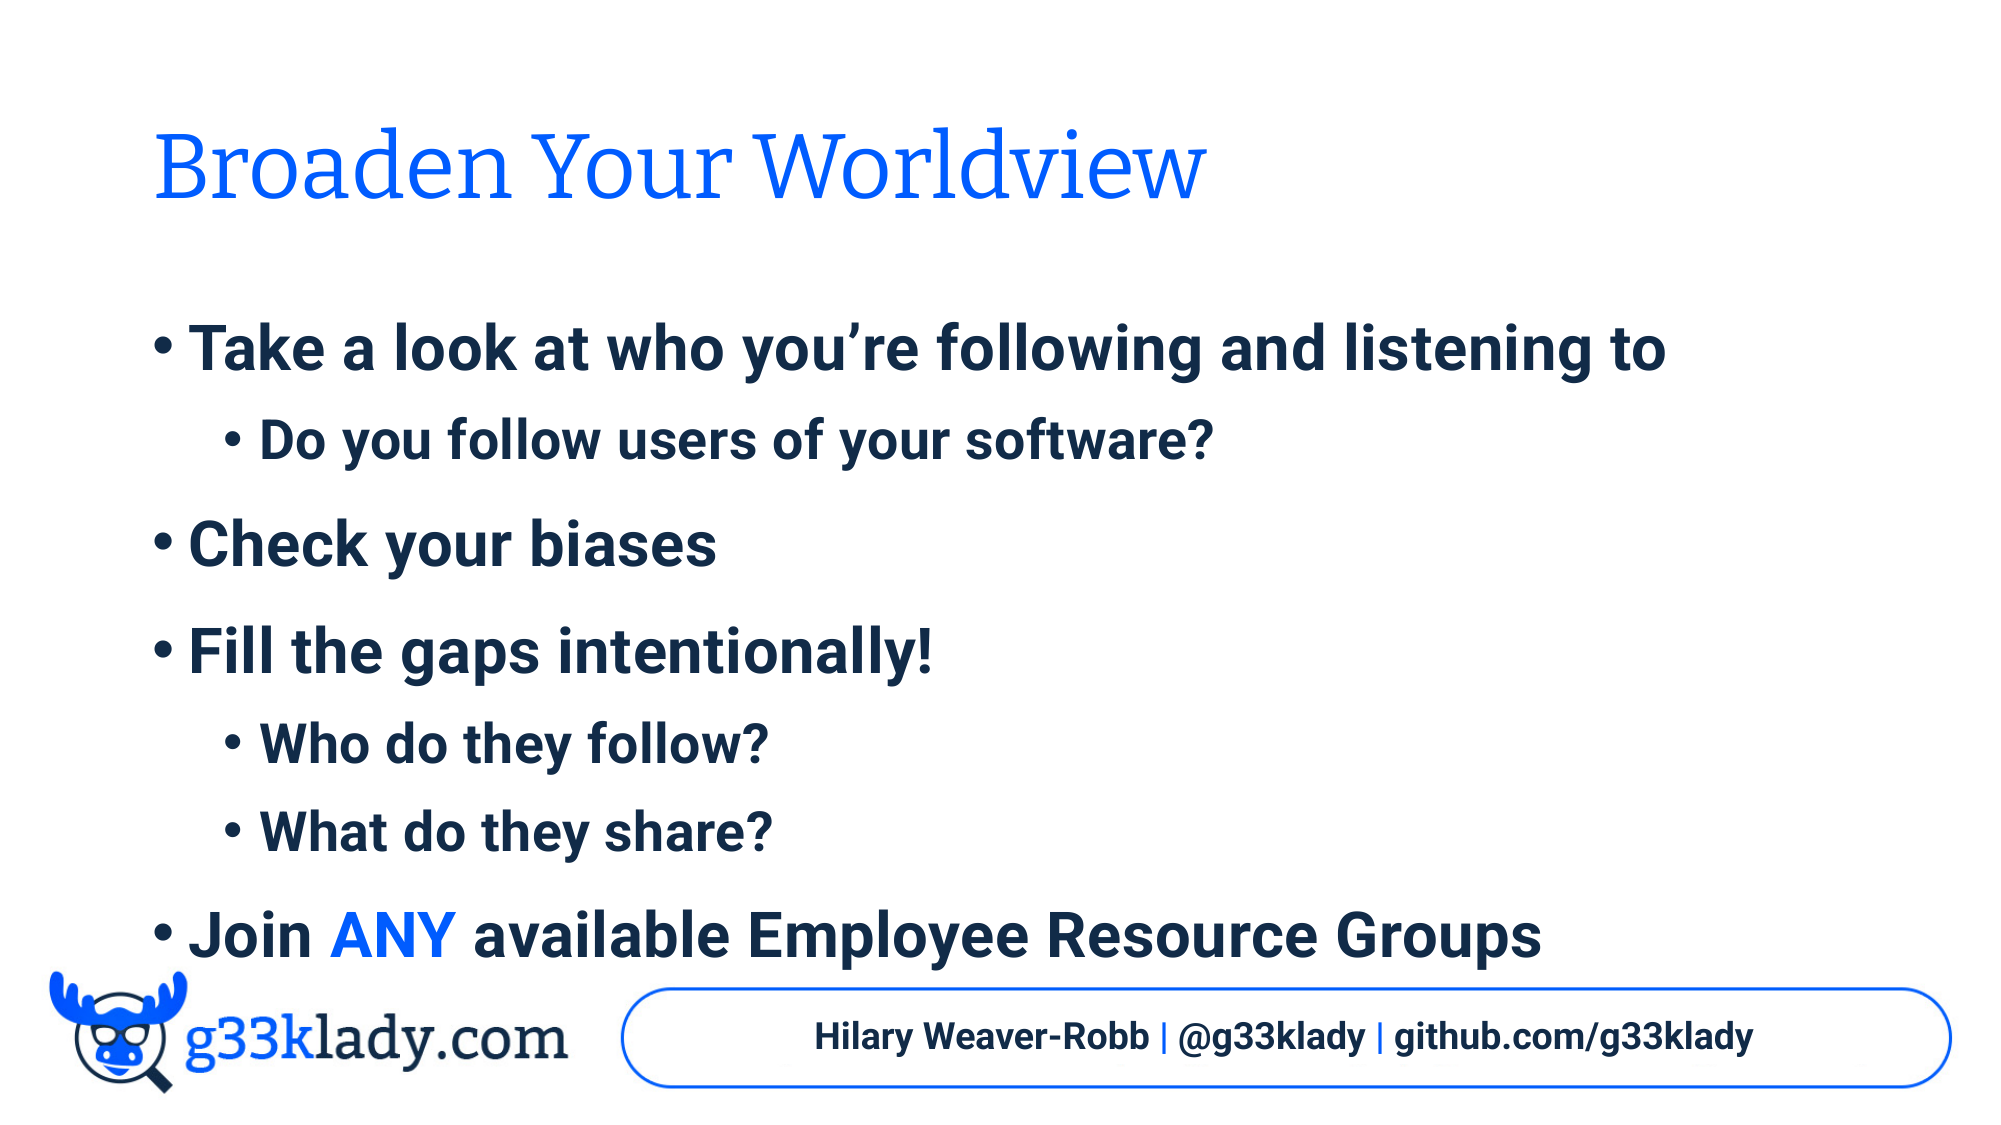

# Broaden Your Worldview
Take a look at who you’re following and listening to
Do you follow users of your software?
Check your biases
Fill the gaps intentionally!
Who do they follow?
What do they share?
Join ANY available Employee Resource Groups